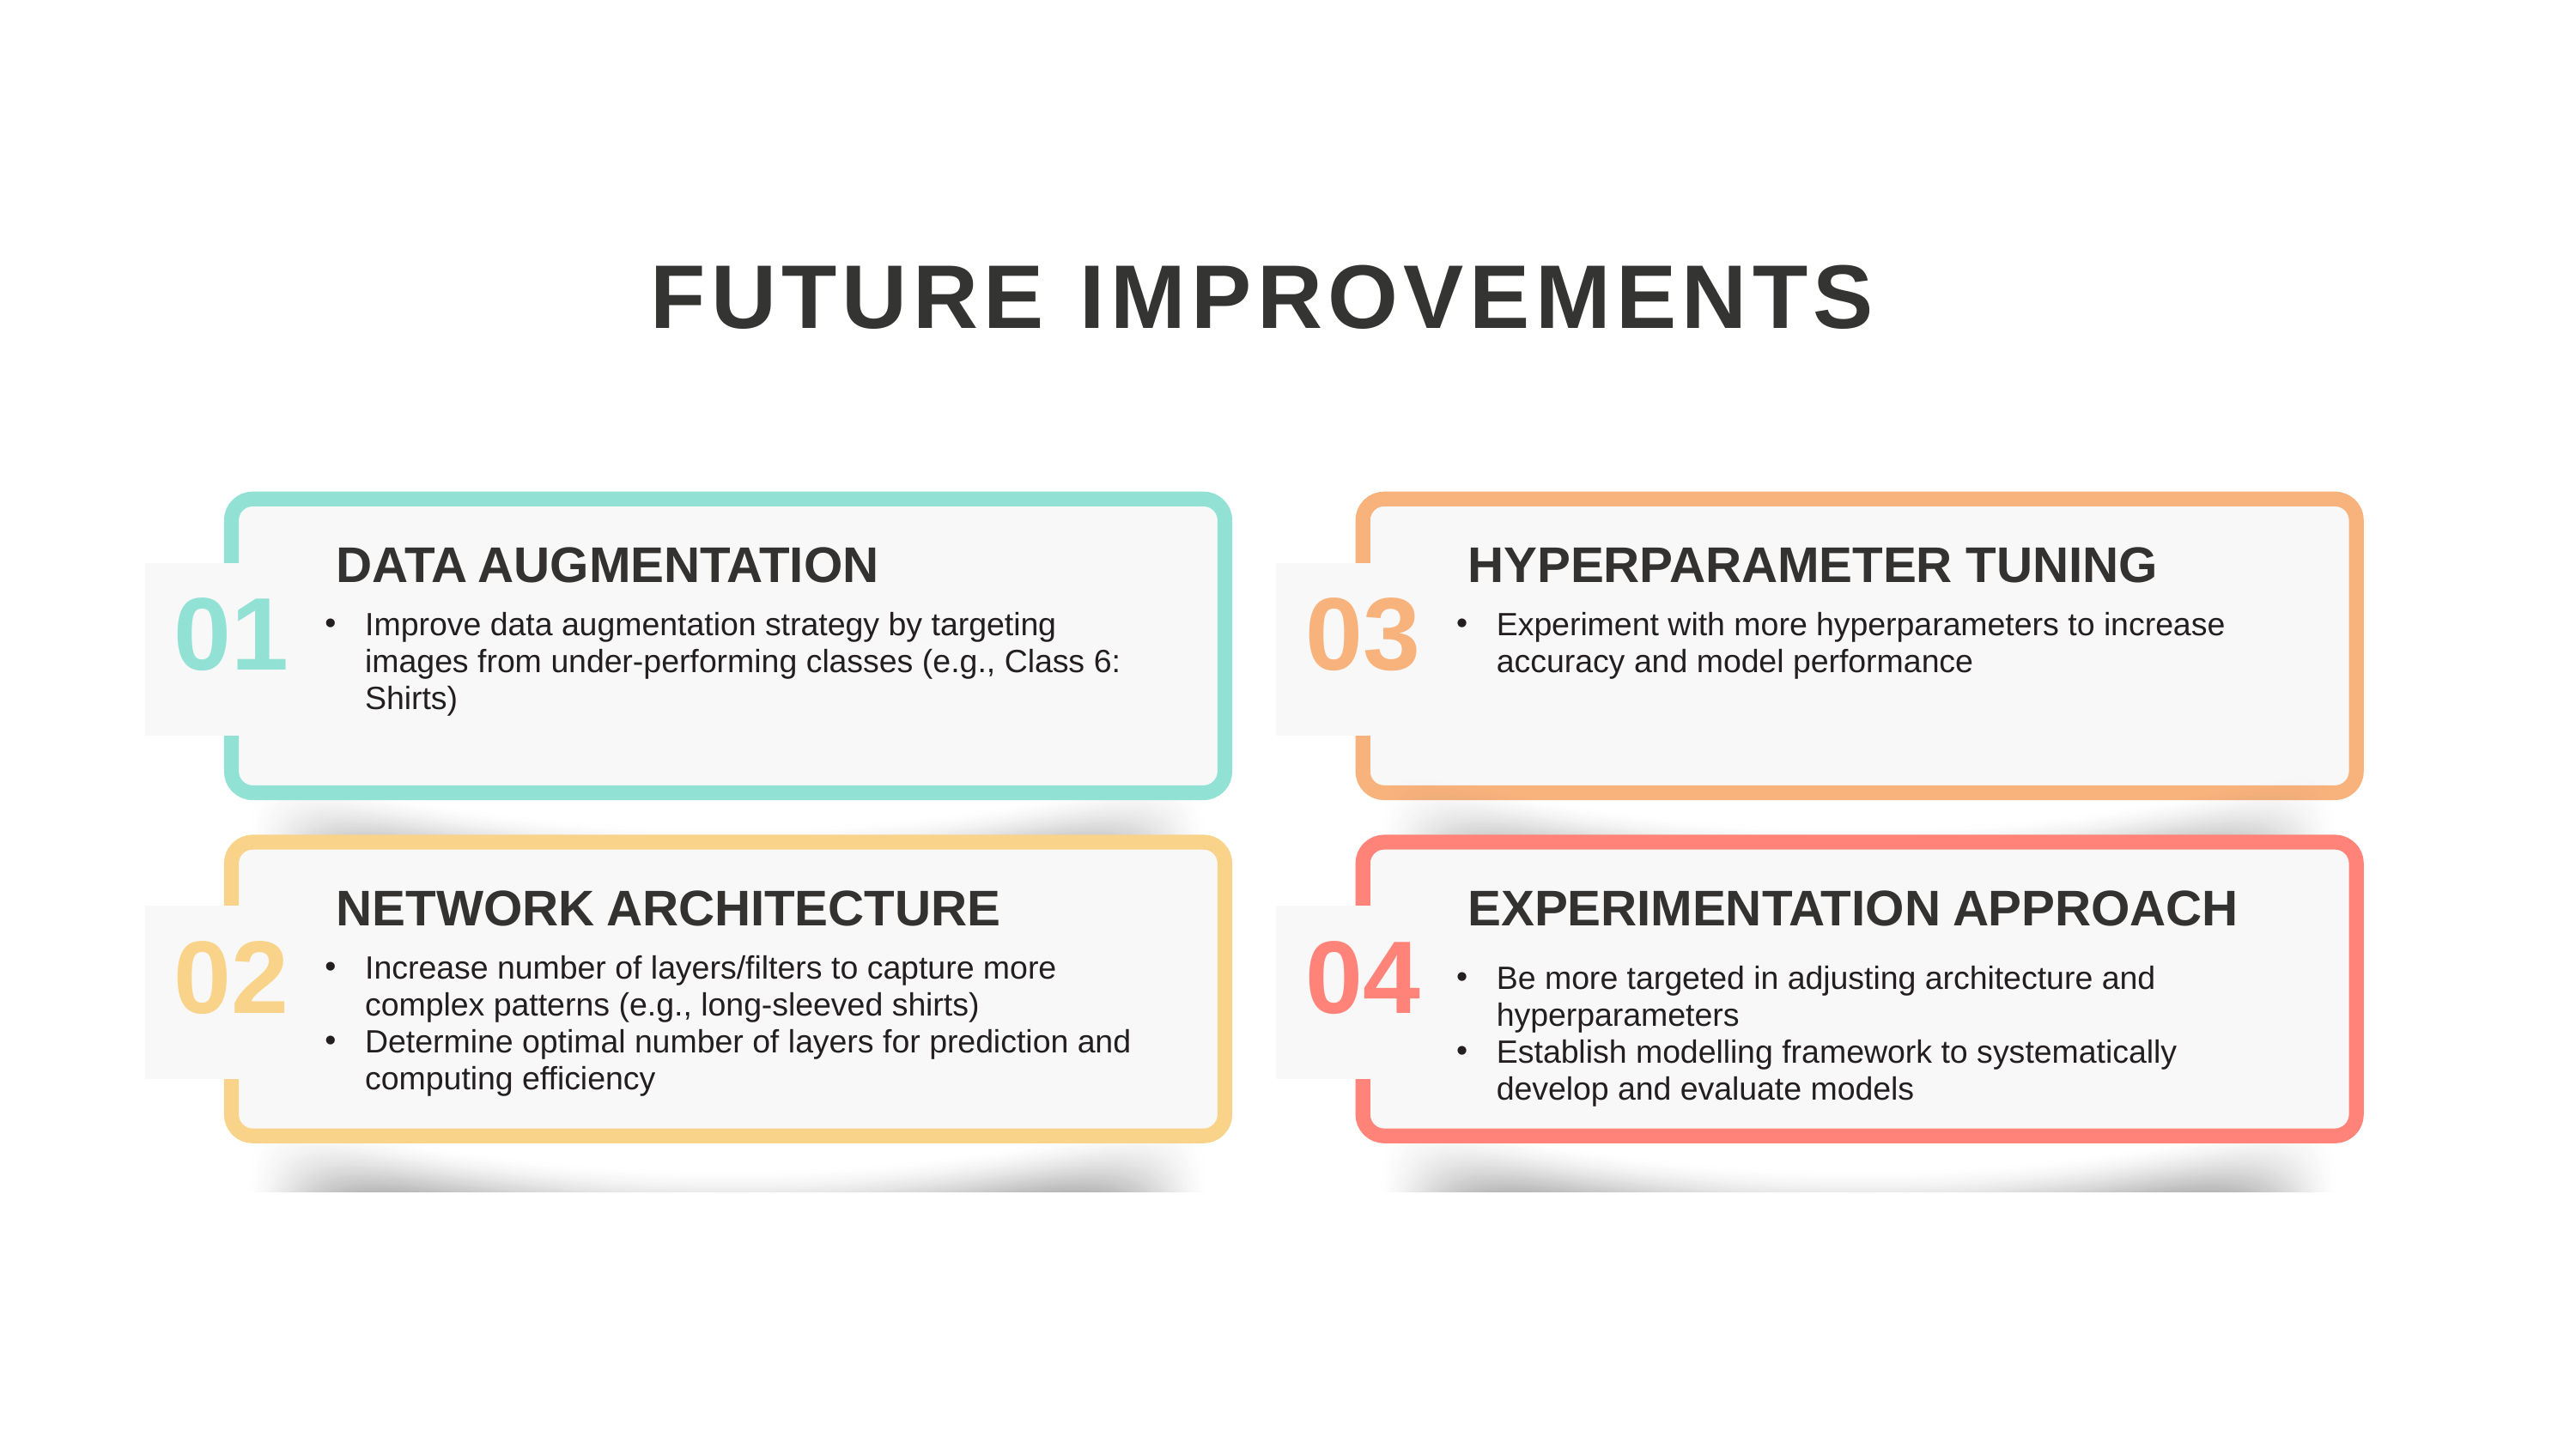

FUTURE IMPROVEMENTS

DATA AUGMENTATION
HYPERPARAMETER TUNING

01

03
Improve data augmentation strategy by targeting images from under-performing classes (e.g., Class 6: Shirts)
Experiment with more hyperparameters to increase accuracy and model performance

NETWORK ARCHITECTURE
EXPERIMENTATION APPROACH

02

04
Increase number of layers/filters to capture more complex patterns (e.g., long-sleeved shirts)
Determine optimal number of layers for prediction and computing efficiency
Be more targeted in adjusting architecture and hyperparameters
Establish modelling framework to systematically develop and evaluate models